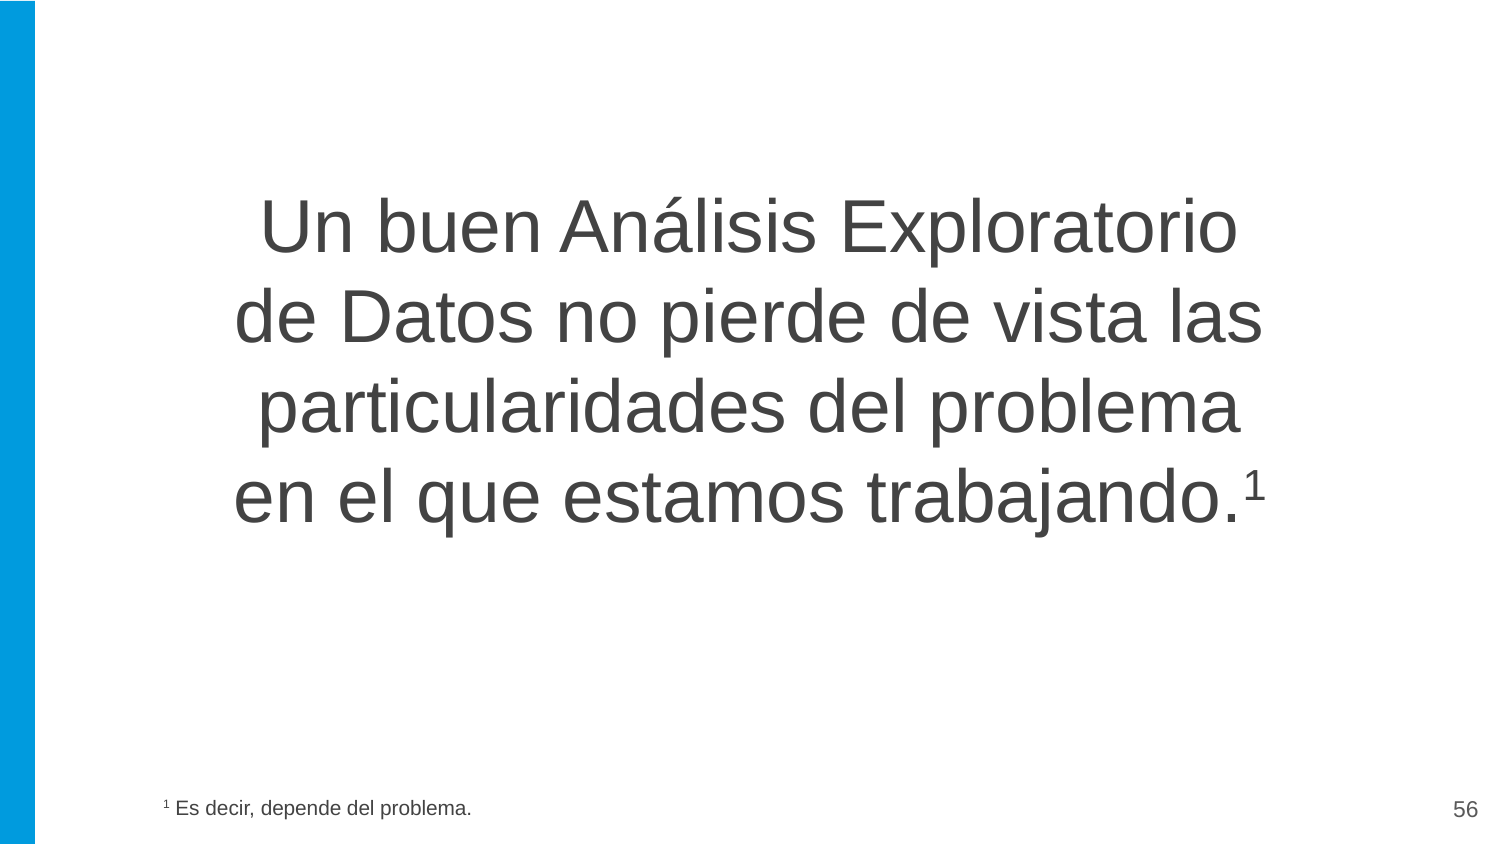

Un buen Análisis Exploratorio de Datos no pierde de vista las particularidades del problema en el que estamos trabajando.1
1 Es decir, depende del problema.
56